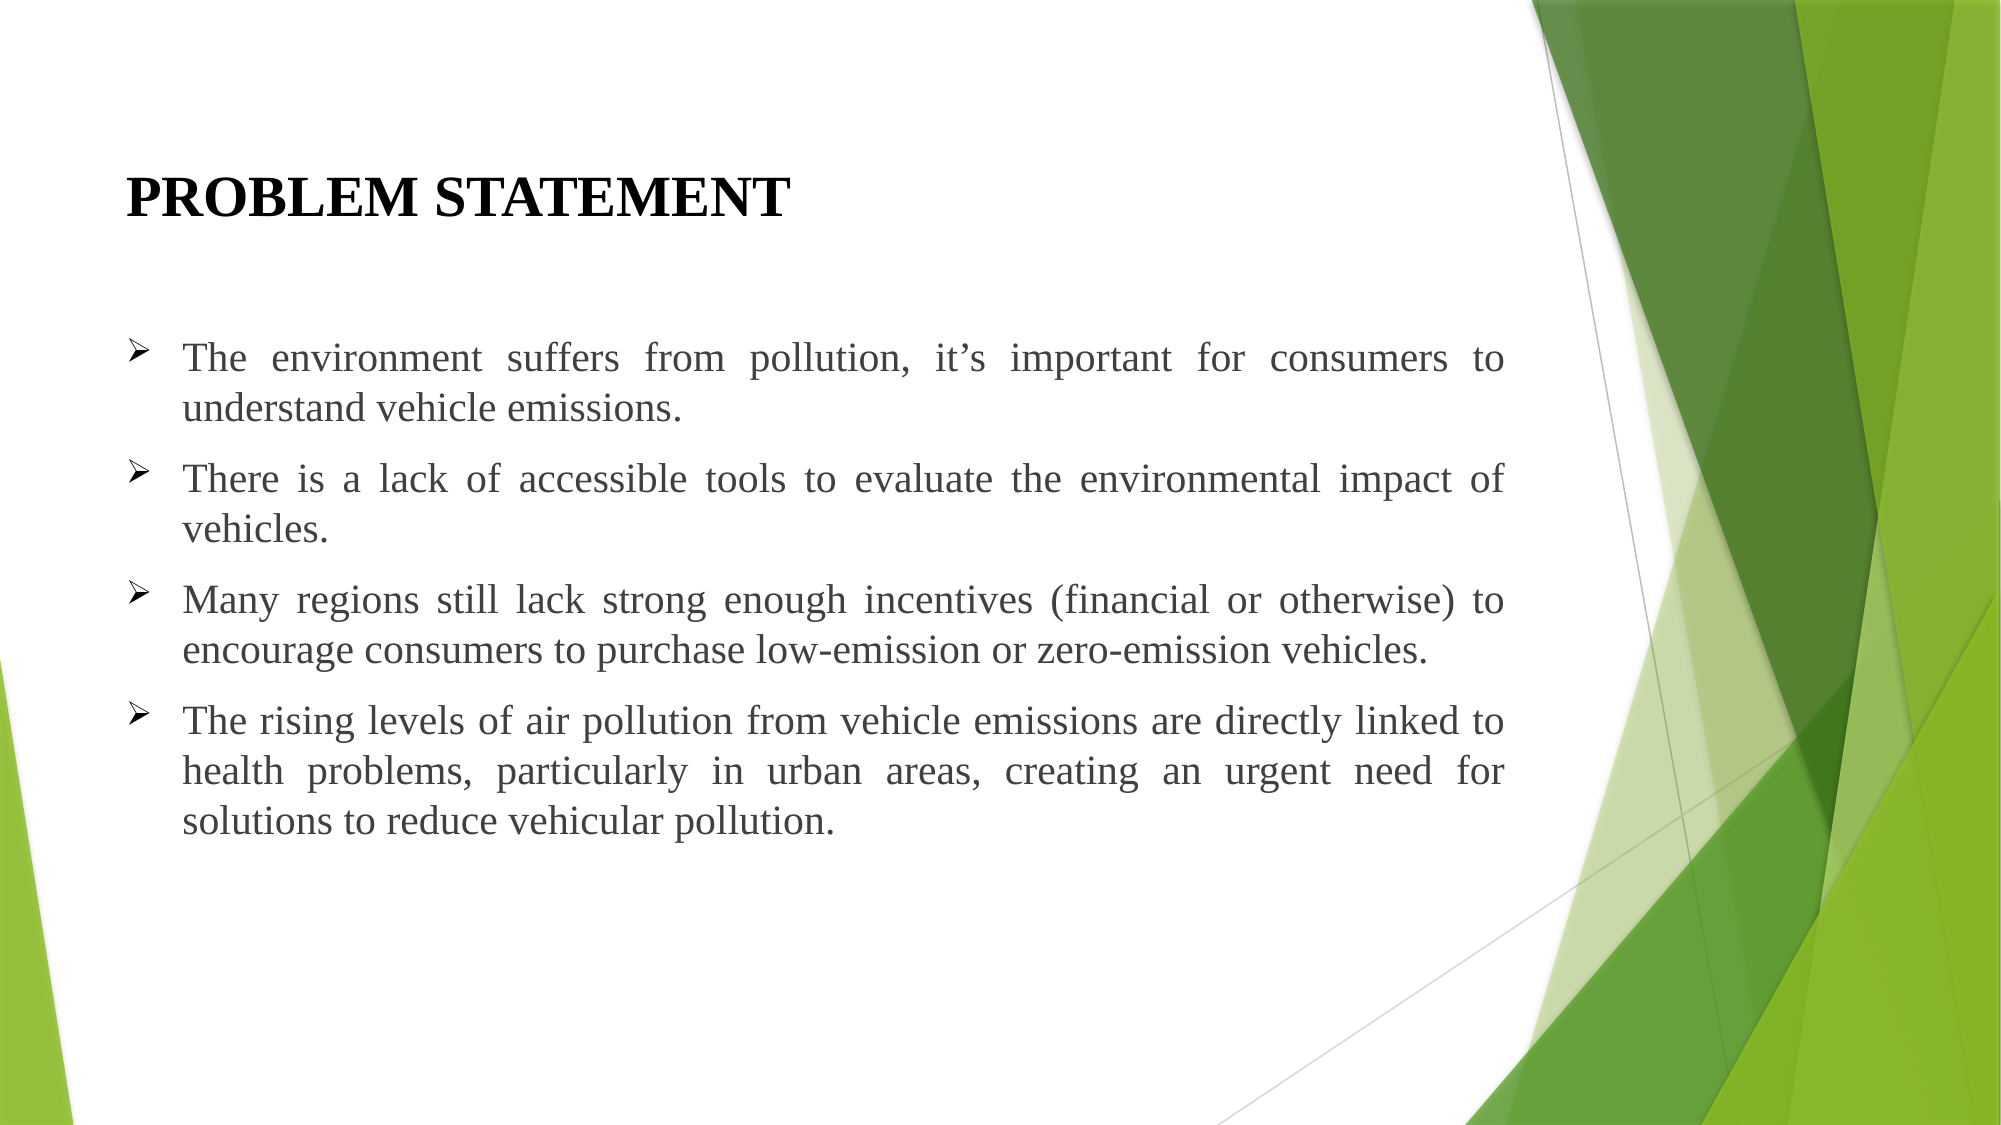

# PROBLEM STATEMENT

The environment suffers from pollution, it’s important for consumers to understand vehicle emissions.
There is a lack of accessible tools to evaluate the environmental impact of vehicles.
Many regions still lack strong enough incentives (financial or otherwise) to encourage consumers to purchase low-emission or zero-emission vehicles.
The rising levels of air pollution from vehicle emissions are directly linked to health problems, particularly in urban areas, creating an urgent need for solutions to reduce vehicular pollution.